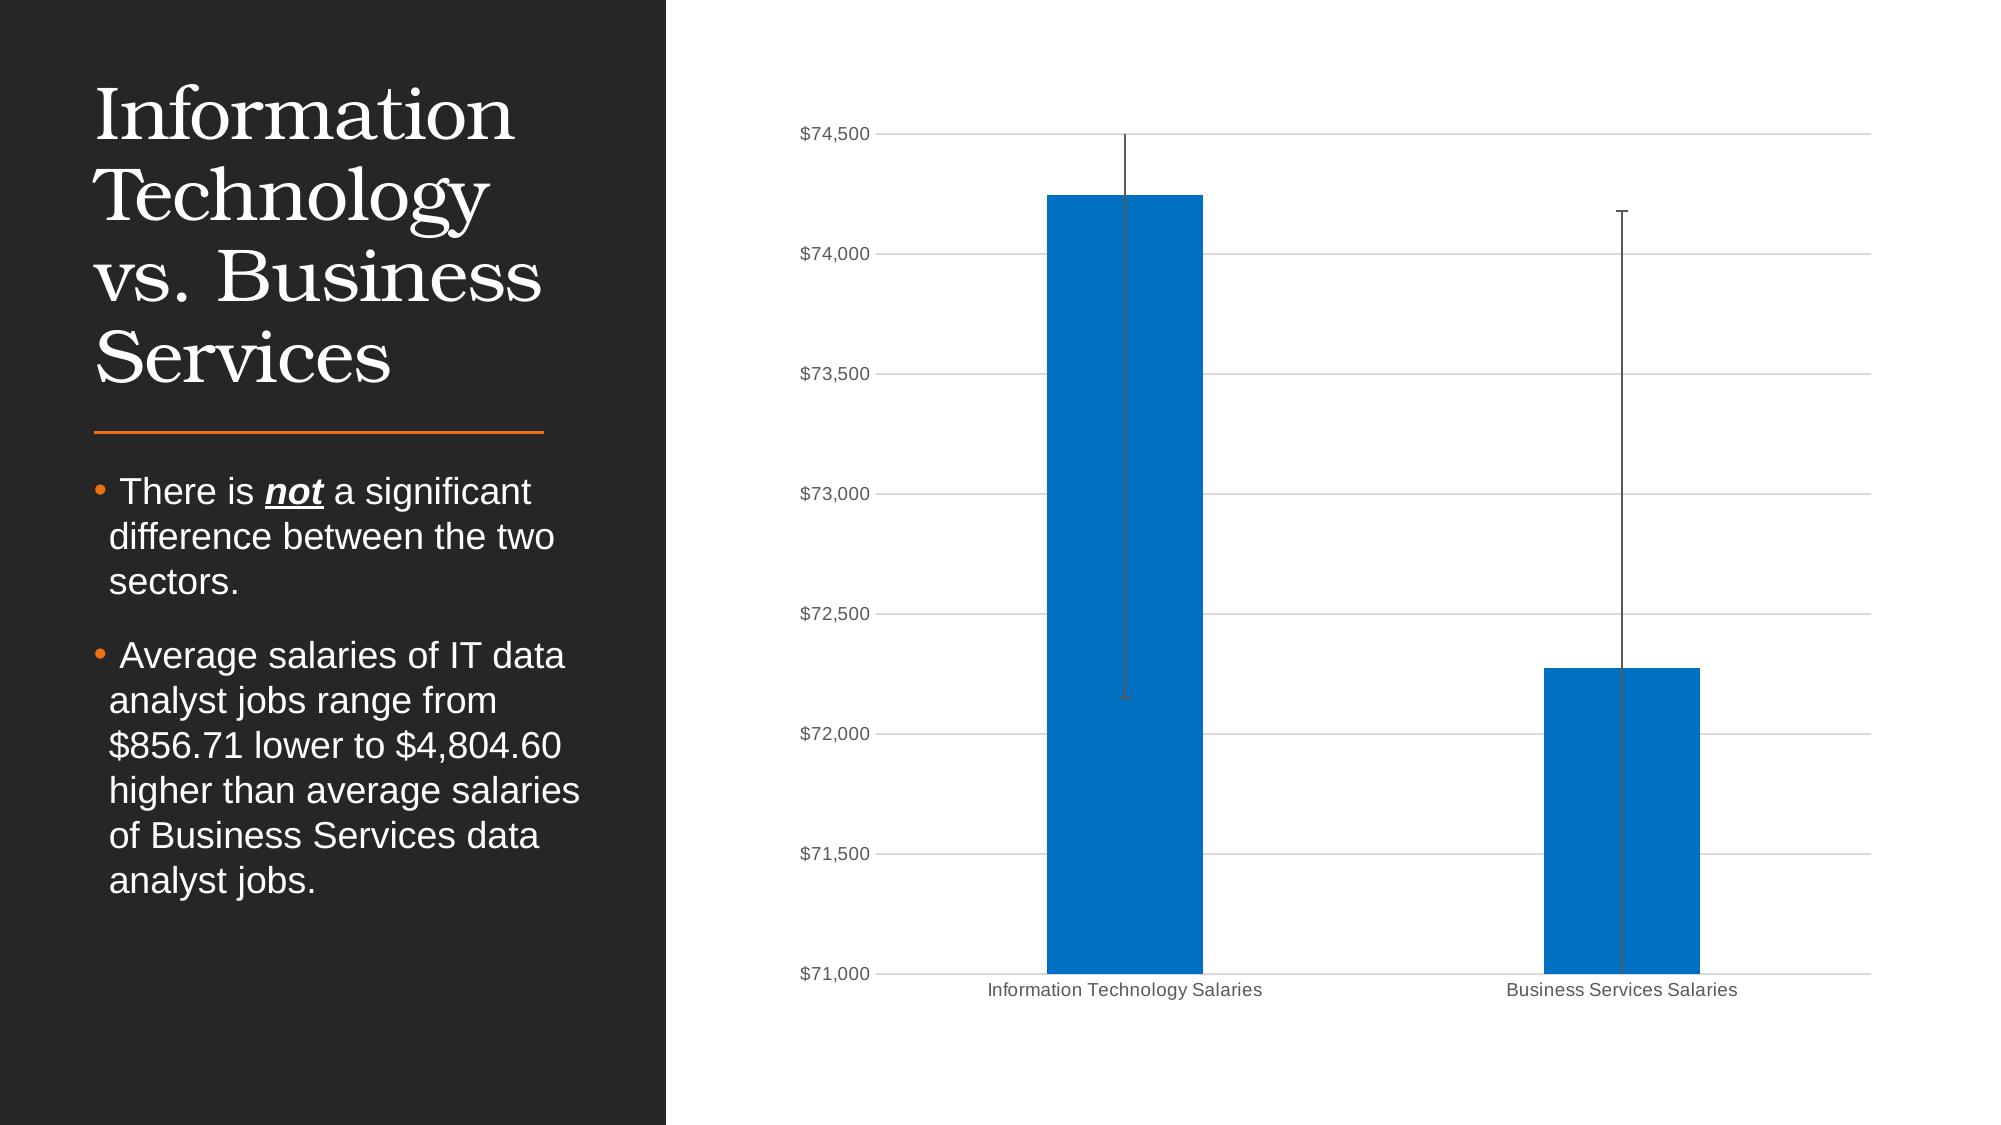

# Information Technology vs. Business Services

### Chart

| Category |  |
|---|---|
| Information Technology Salaries | 74247.36842105263 |
| Business Services Salaries | 72273.4225621415 |
 There is not a significant difference between the two sectors.
 Average salaries of IT data analyst jobs range from $856.71 lower to $4,804.60 higher than average salaries of Business Services data analyst jobs.